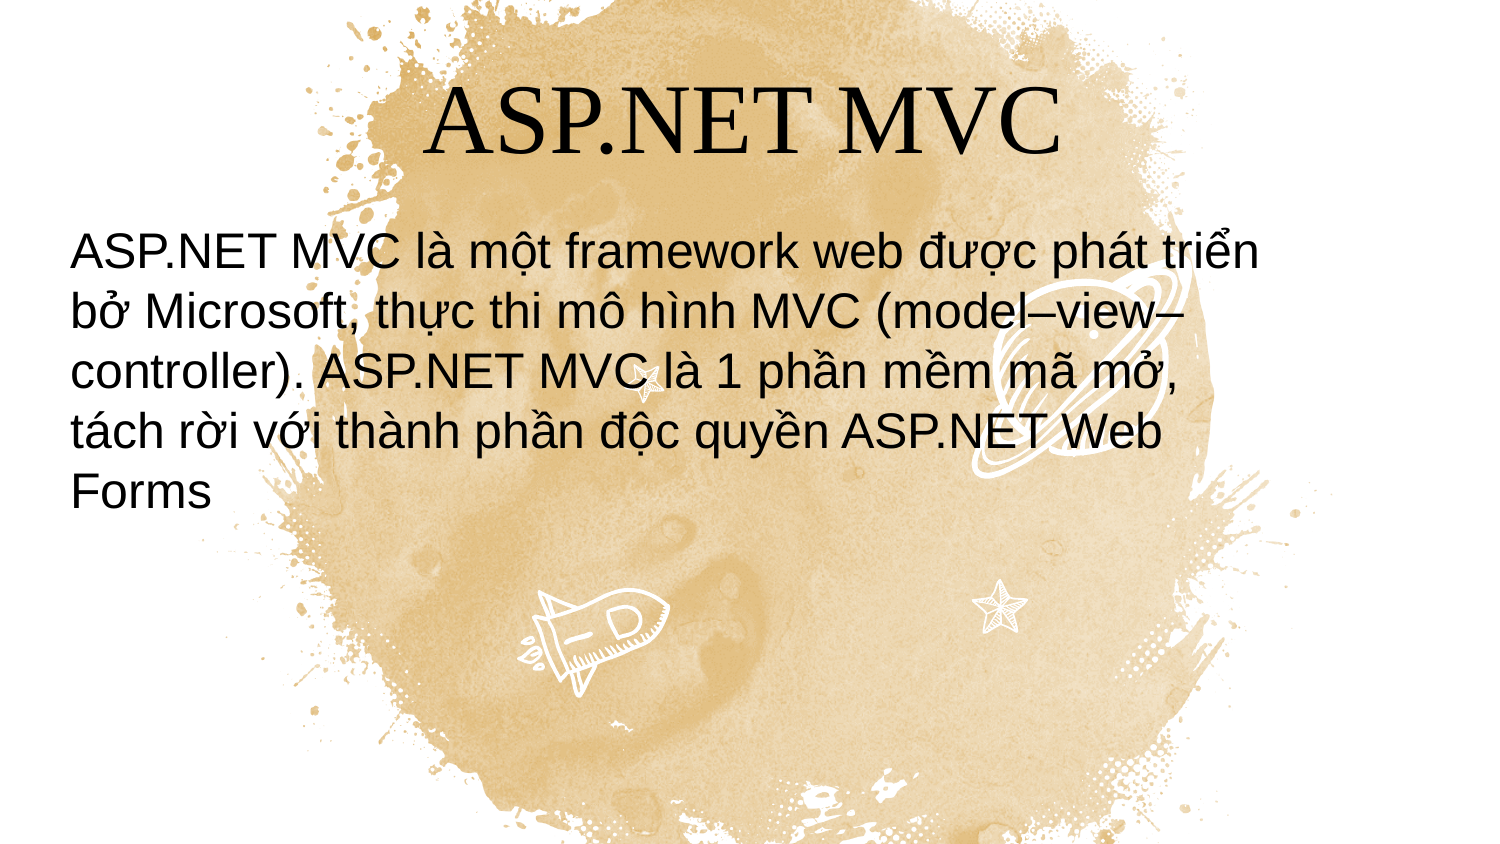

ASP.NET MVC
ASP.NET MVC là một framework web được phát triển bở Microsoft, thực thi mô hình MVC (model–view–controller). ASP.NET MVC là 1 phần mềm mã mở, tách rời với thành phần độc quyền ASP.NET Web Forms

6